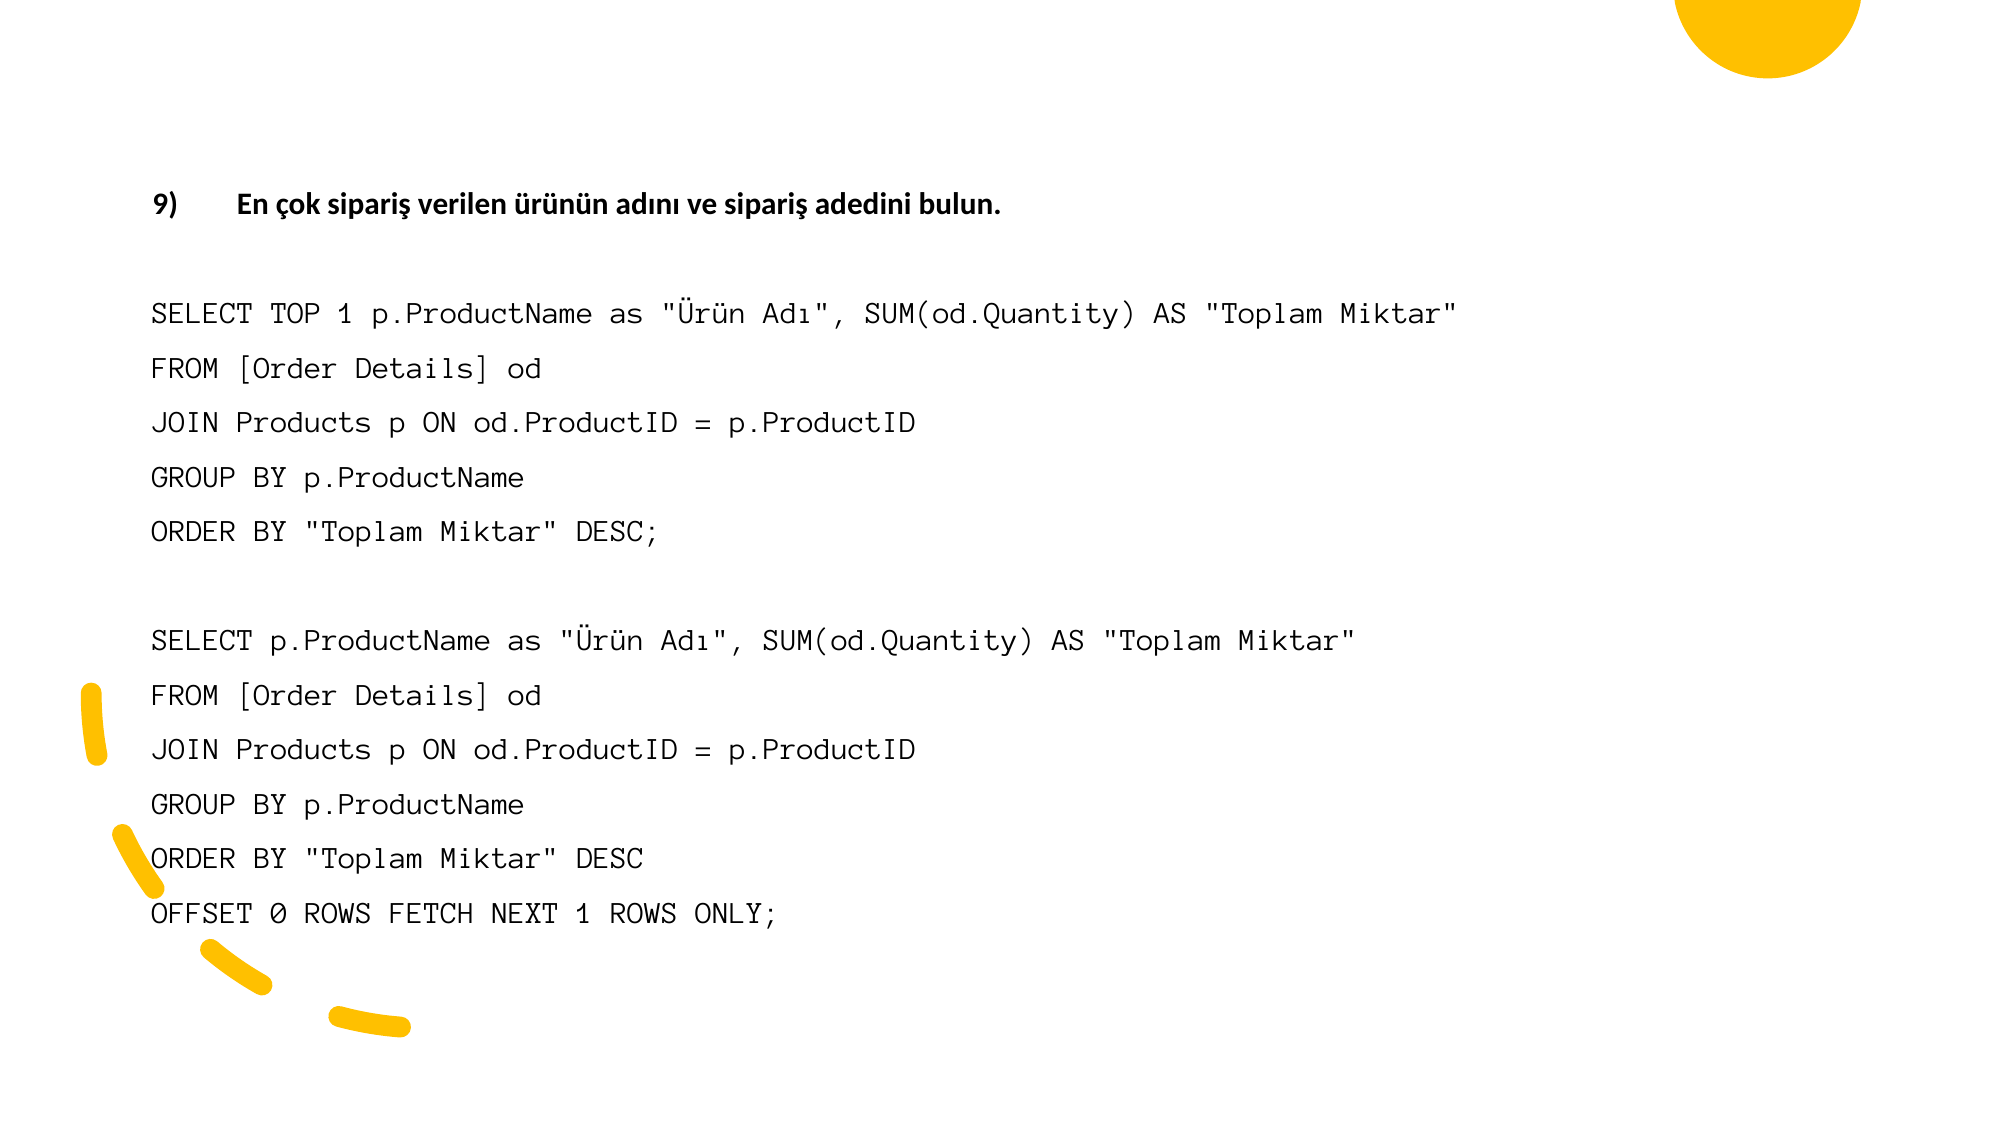

En çok sipariş verilen ürünün adını ve sipariş adedini bulun.

SELECT TOP 1 p.ProductName as "Ürün Adı", SUM(od.Quantity) AS "Toplam Miktar"
FROM [Order Details] od
JOIN Products p ON od.ProductID = p.ProductID
GROUP BY p.ProductName
ORDER BY "Toplam Miktar" DESC;

SELECT p.ProductName as "Ürün Adı", SUM(od.Quantity) AS "Toplam Miktar"
FROM [Order Details] od
JOIN Products p ON od.ProductID = p.ProductID
GROUP BY p.ProductName
ORDER BY "Toplam Miktar" DESC
OFFSET 0 ROWS FETCH NEXT 1 ROWS ONLY;